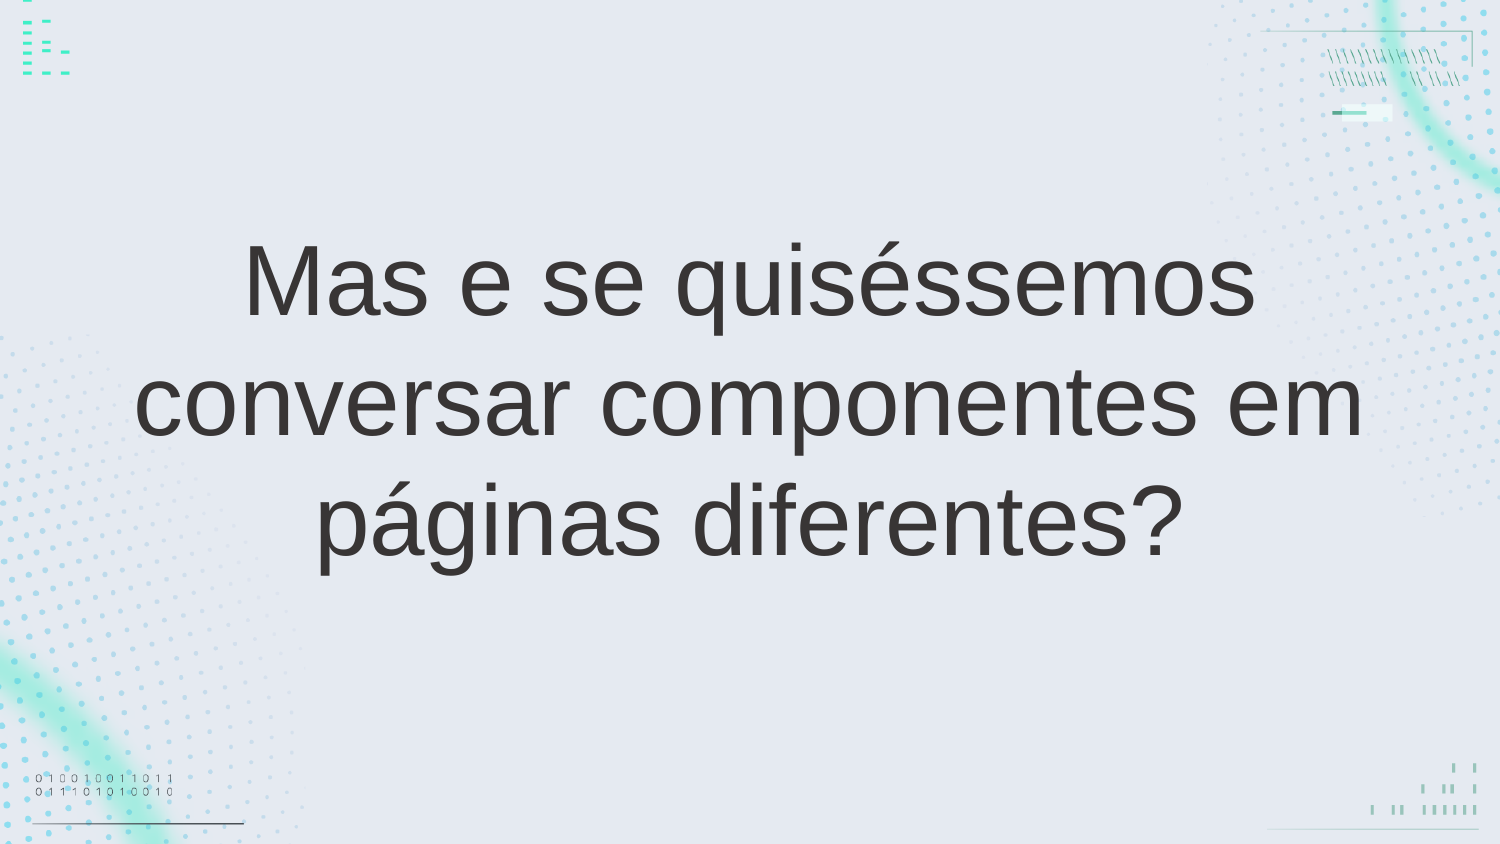

# Mas e se quiséssemos conversar componentes em páginas diferentes?